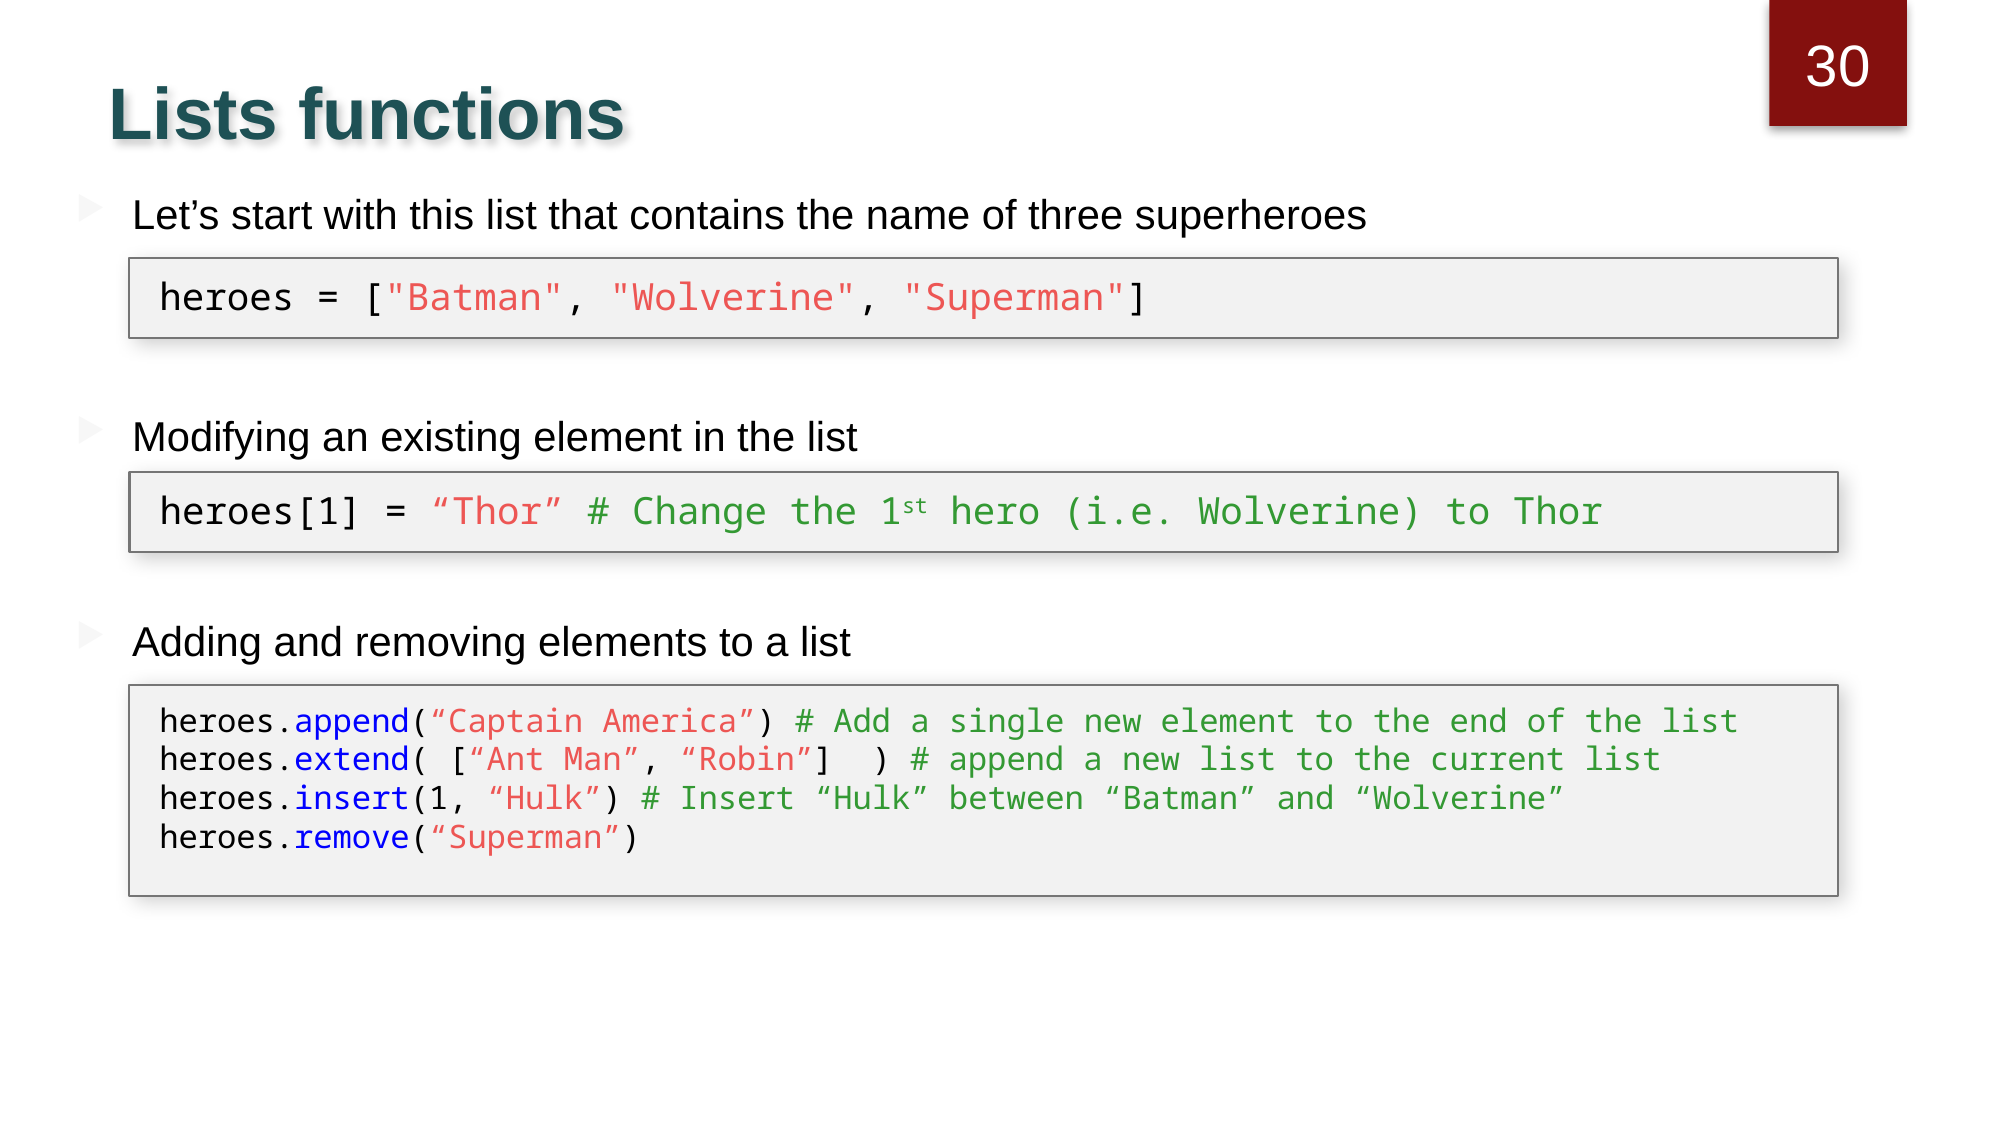

30
# Lists functions
Let’s start with this list that contains the name of three superheroes
heroes = ["Batman", "Wolverine", "Superman"]
Modifying an existing element in the list
heroes[1] = “Thor” # Change the 1st hero (i.e. Wolverine) to Thor

Adding and removing elements to a list
heroes.append(“Captain America”) # Add a single new element to the end of the list
heroes.extend( [“Ant Man”, “Robin”]  ) # append a new list to the current list
heroes.insert(1, “Hulk”) # Insert “Hulk” between “Batman” and “Wolverine”
heroes.remove(“Superman”)